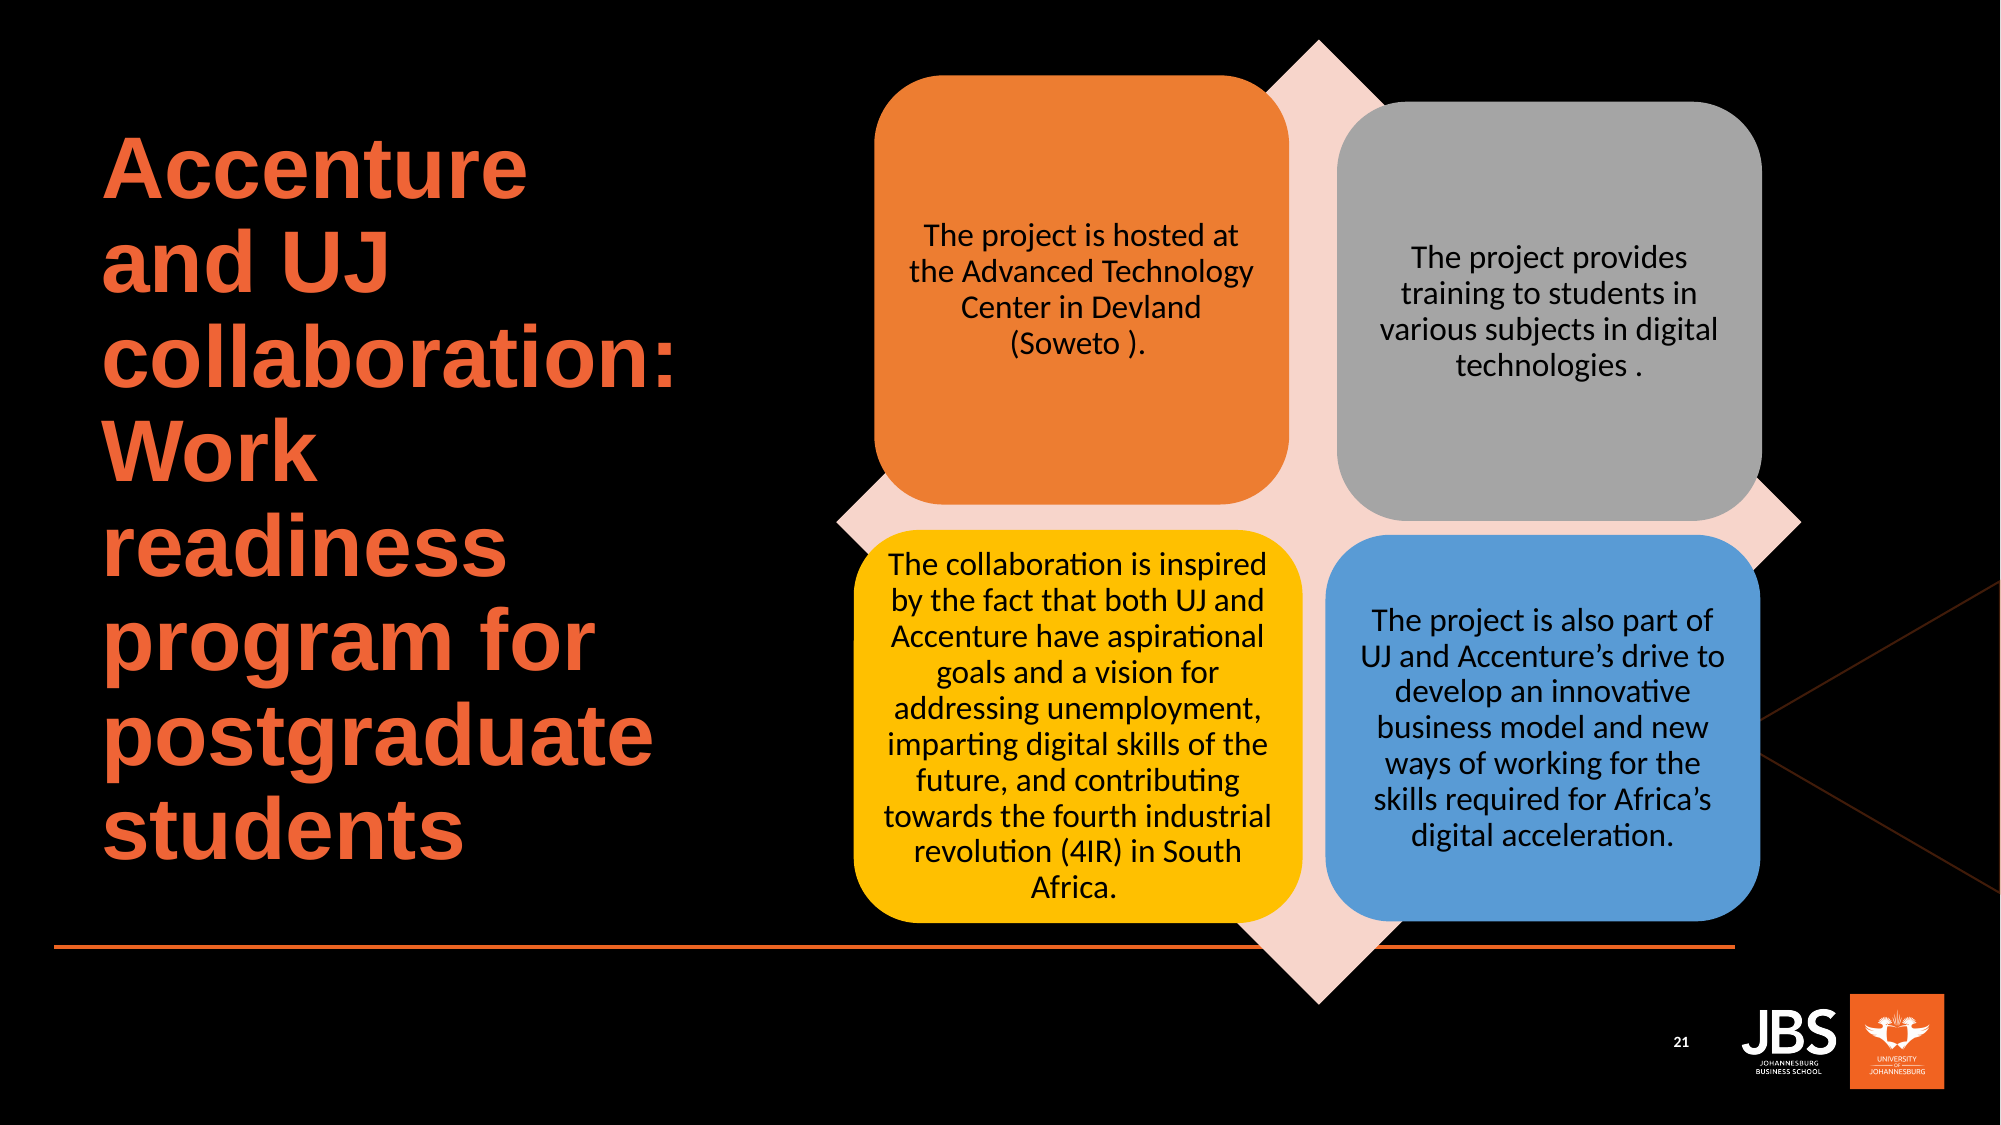

The project is hosted at the Advanced Technology Center in Devland (Soweto ).

The project provides training to students in various subjects in digital technologies .

The collaboration is inspired by the fact that both UJ and Accenture have aspirational goals and a vision for addressing unemployment, imparting digital skills of the future, and contributing towards the fourth industrial revolution (4IR) in South Africa.
The project is also part of UJ and Accenture’s drive to develop an innovative business model and new ways of working for the skills required for Africa’s digital acceleration.
# Accenture and UJ collaboration: Work readiness program for postgraduate students